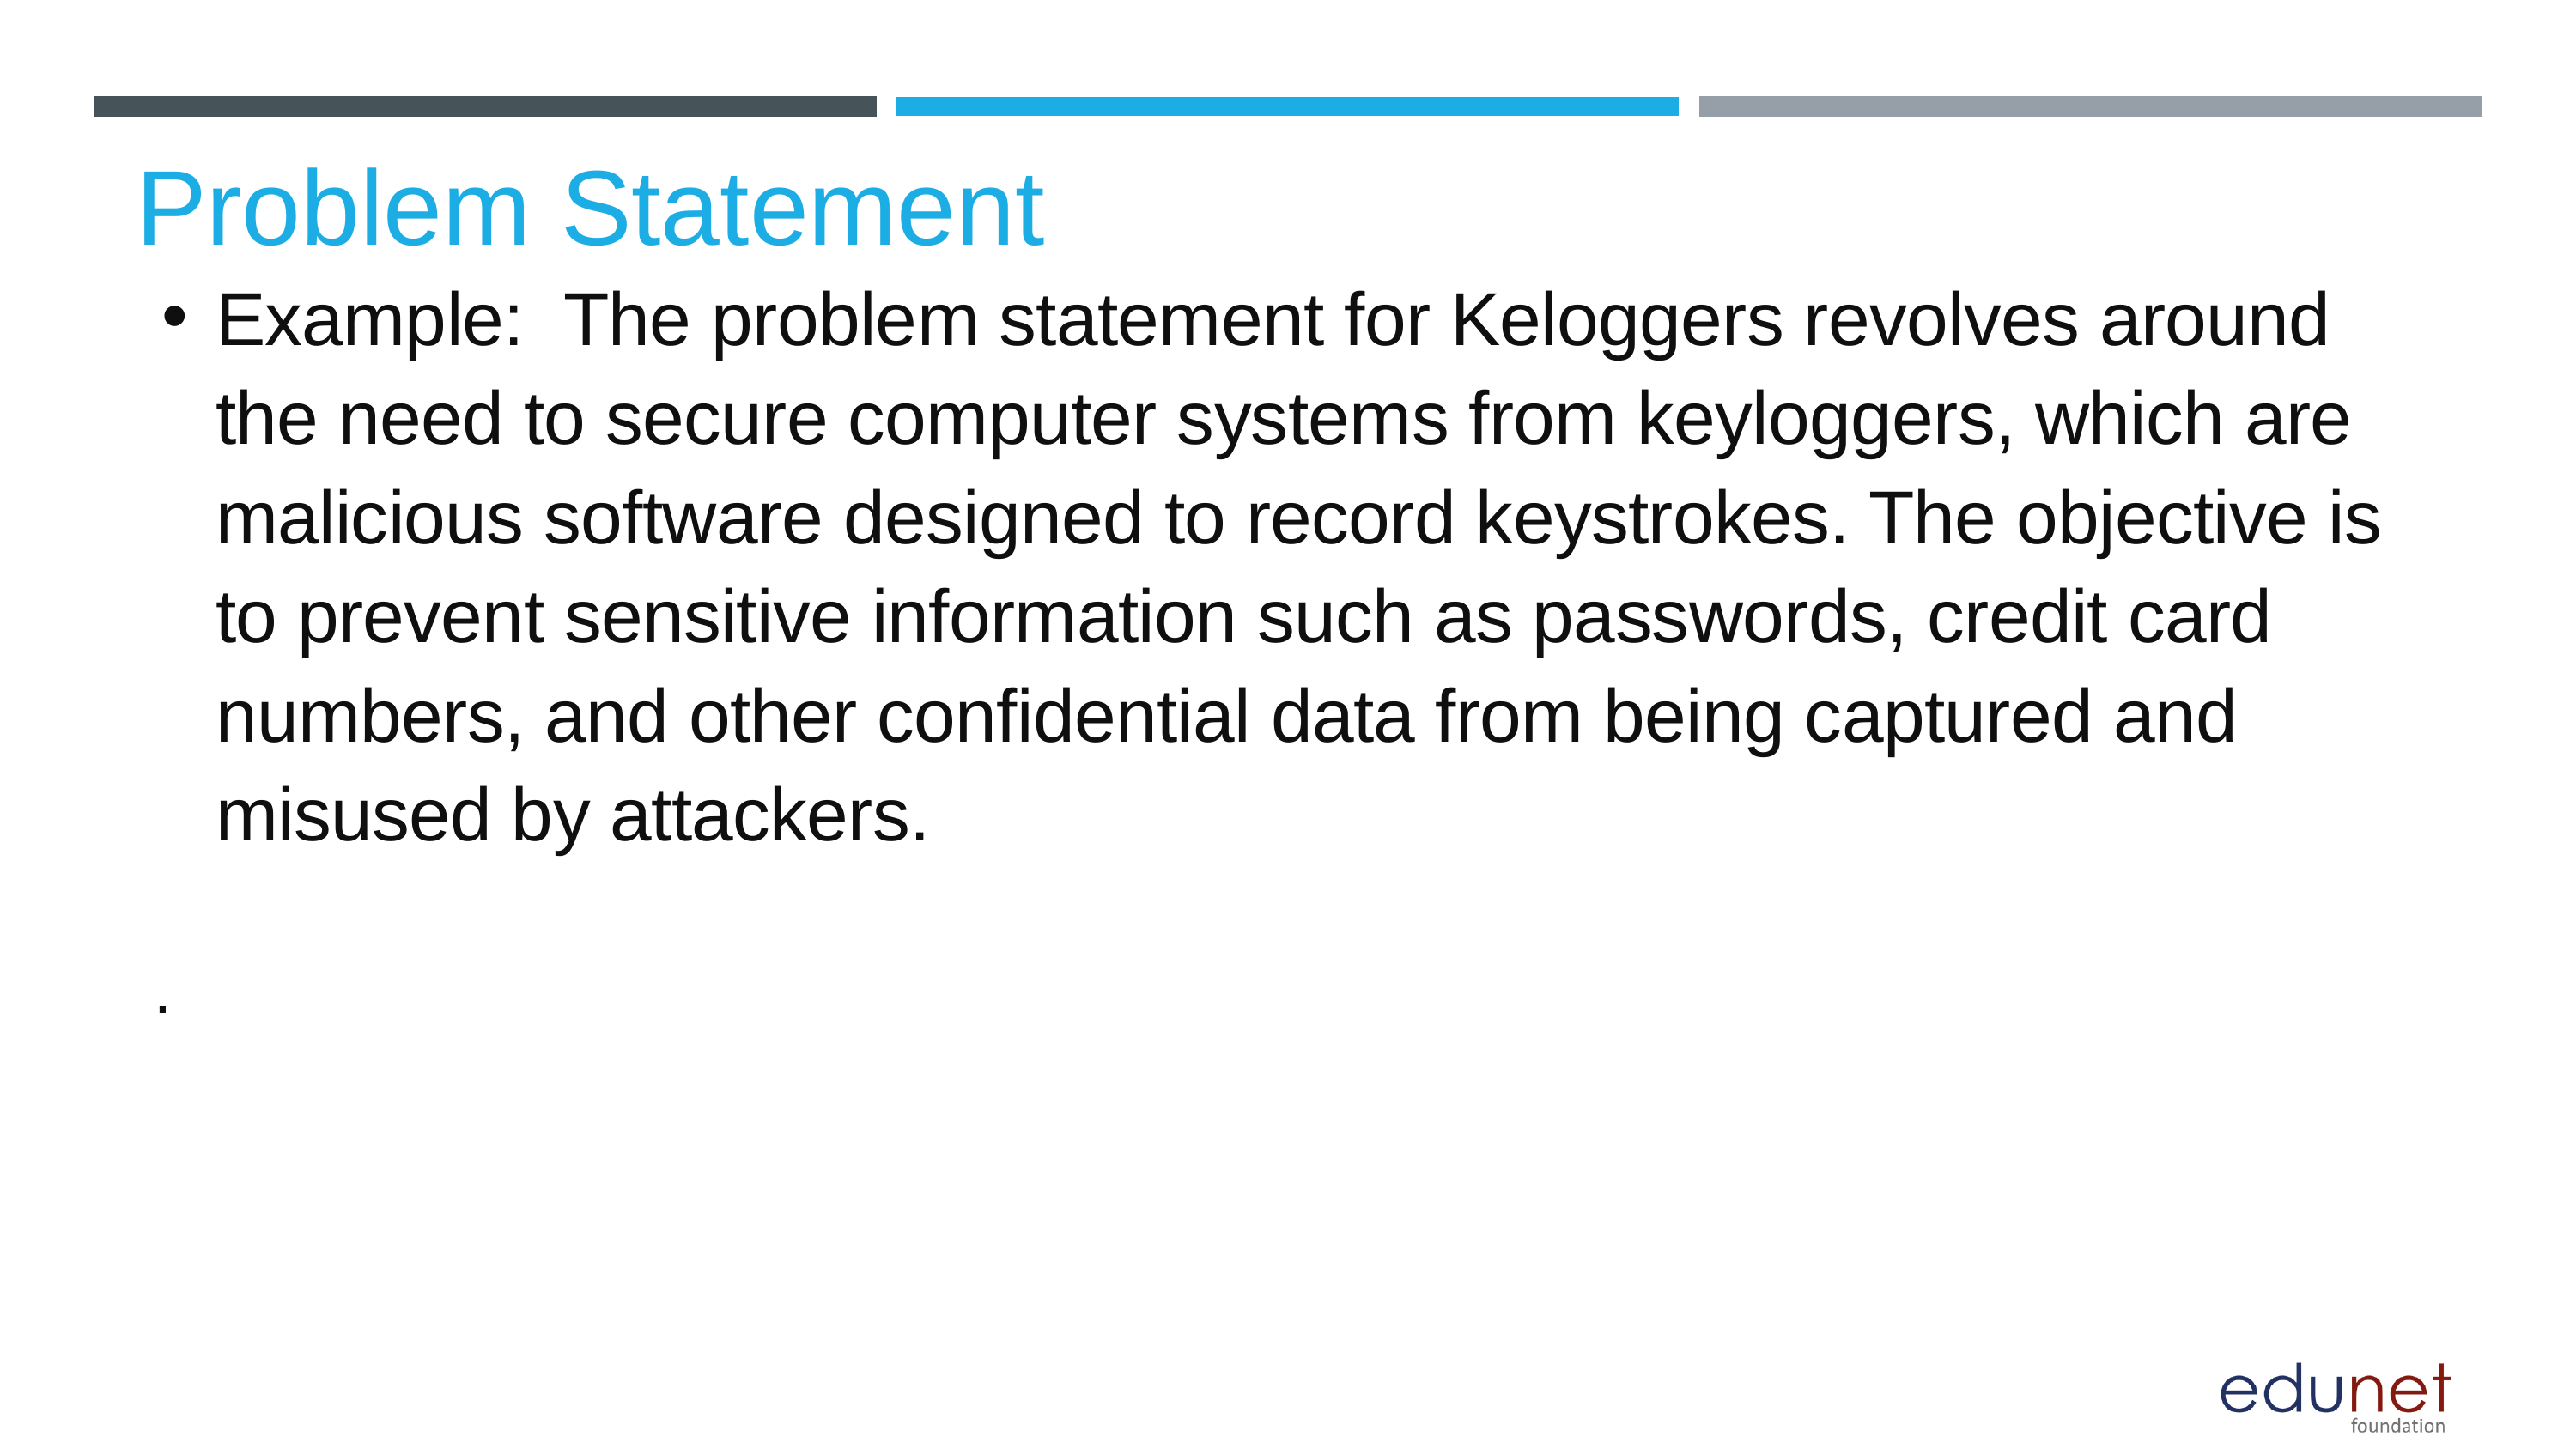

Problem Statement
Example:  The problem statement for Keloggers revolves around the need to secure computer systems from keyloggers, which are malicious software designed to record keystrokes. The objective is to prevent sensitive information such as passwords, credit card numbers, and other confidential data from being captured and misused by attackers.

.